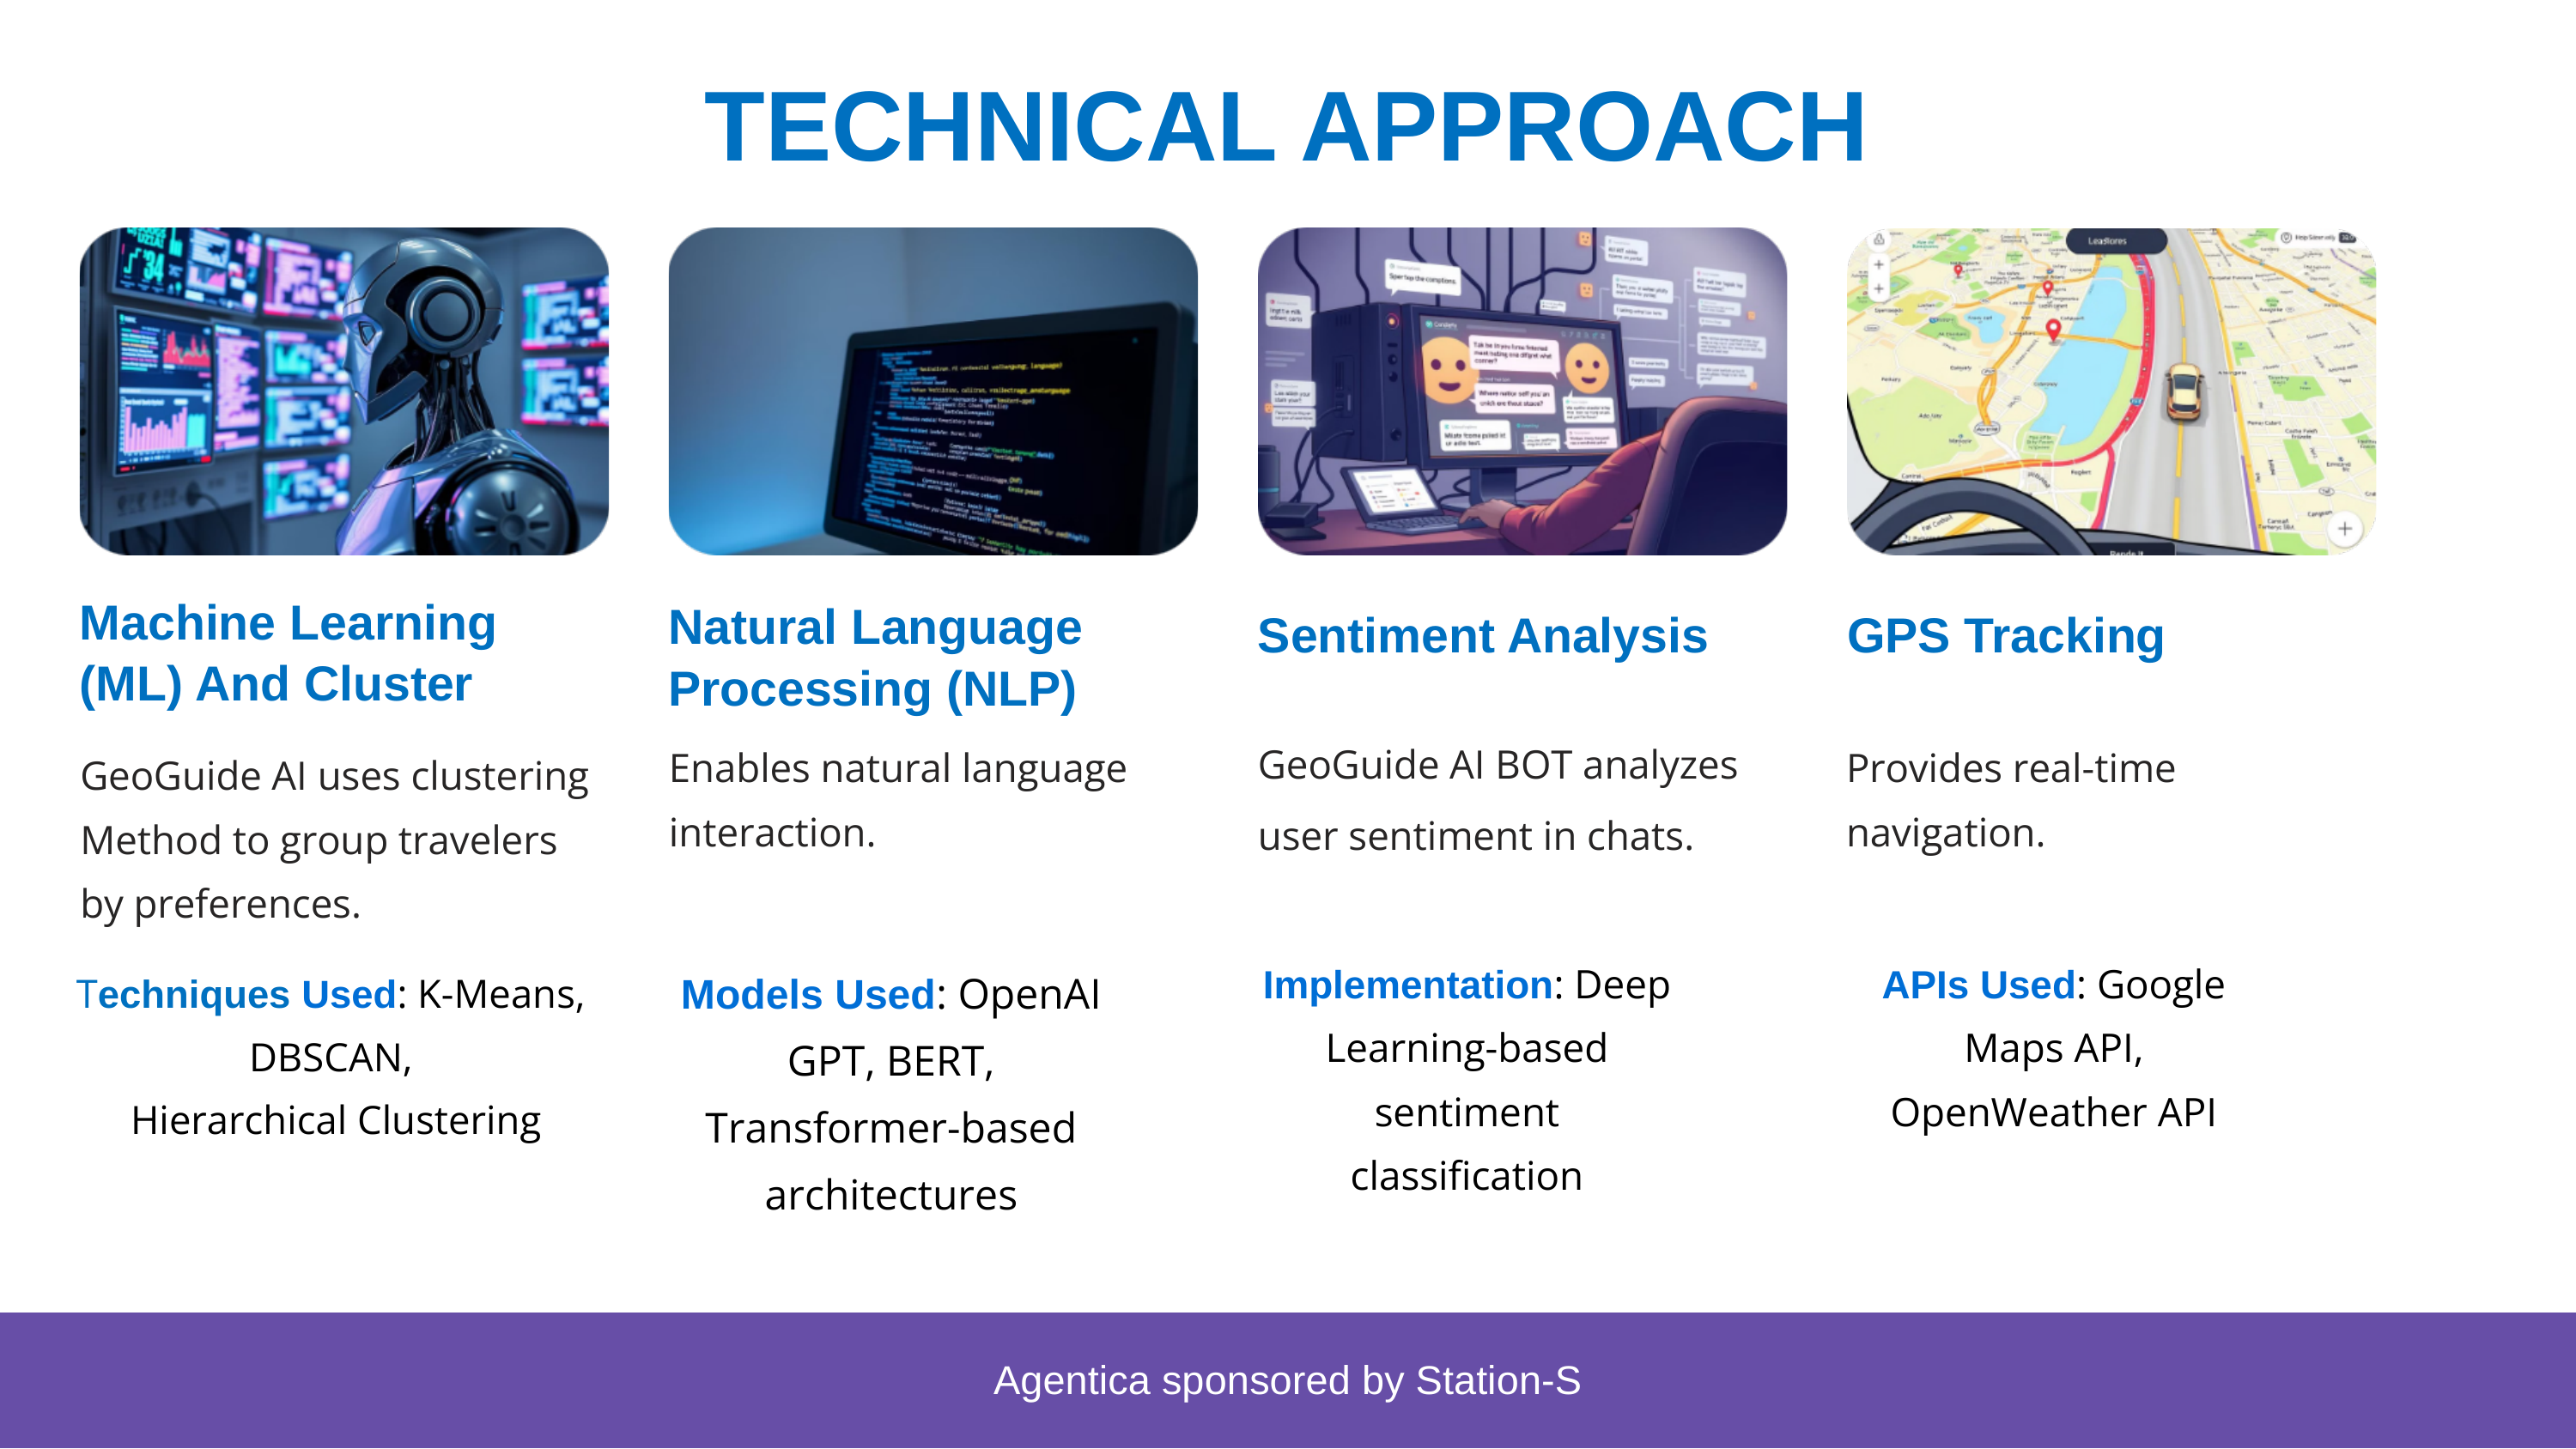

TECHNICAL APPROACH

Machine Learning (ML) And Cluster

Natural Language Processing (NLP)

Sentiment Analysis

GPS Tracking

GeoGuide AI BOT analyzes user sentiment in chats.

Enables natural language interaction.

Provides real-time navigation.

GeoGuide AI uses clustering
Method to group travelers by preferences.
Implementation: Deep Learning-based sentiment classification

APIs Used: Google Maps API, OpenWeather API

Models Used: OpenAI GPT, BERT, Transformer-based architectures

Techniques Used: K-Means,
DBSCAN,
Hierarchical Clustering

Agentica sponsored by Station-S